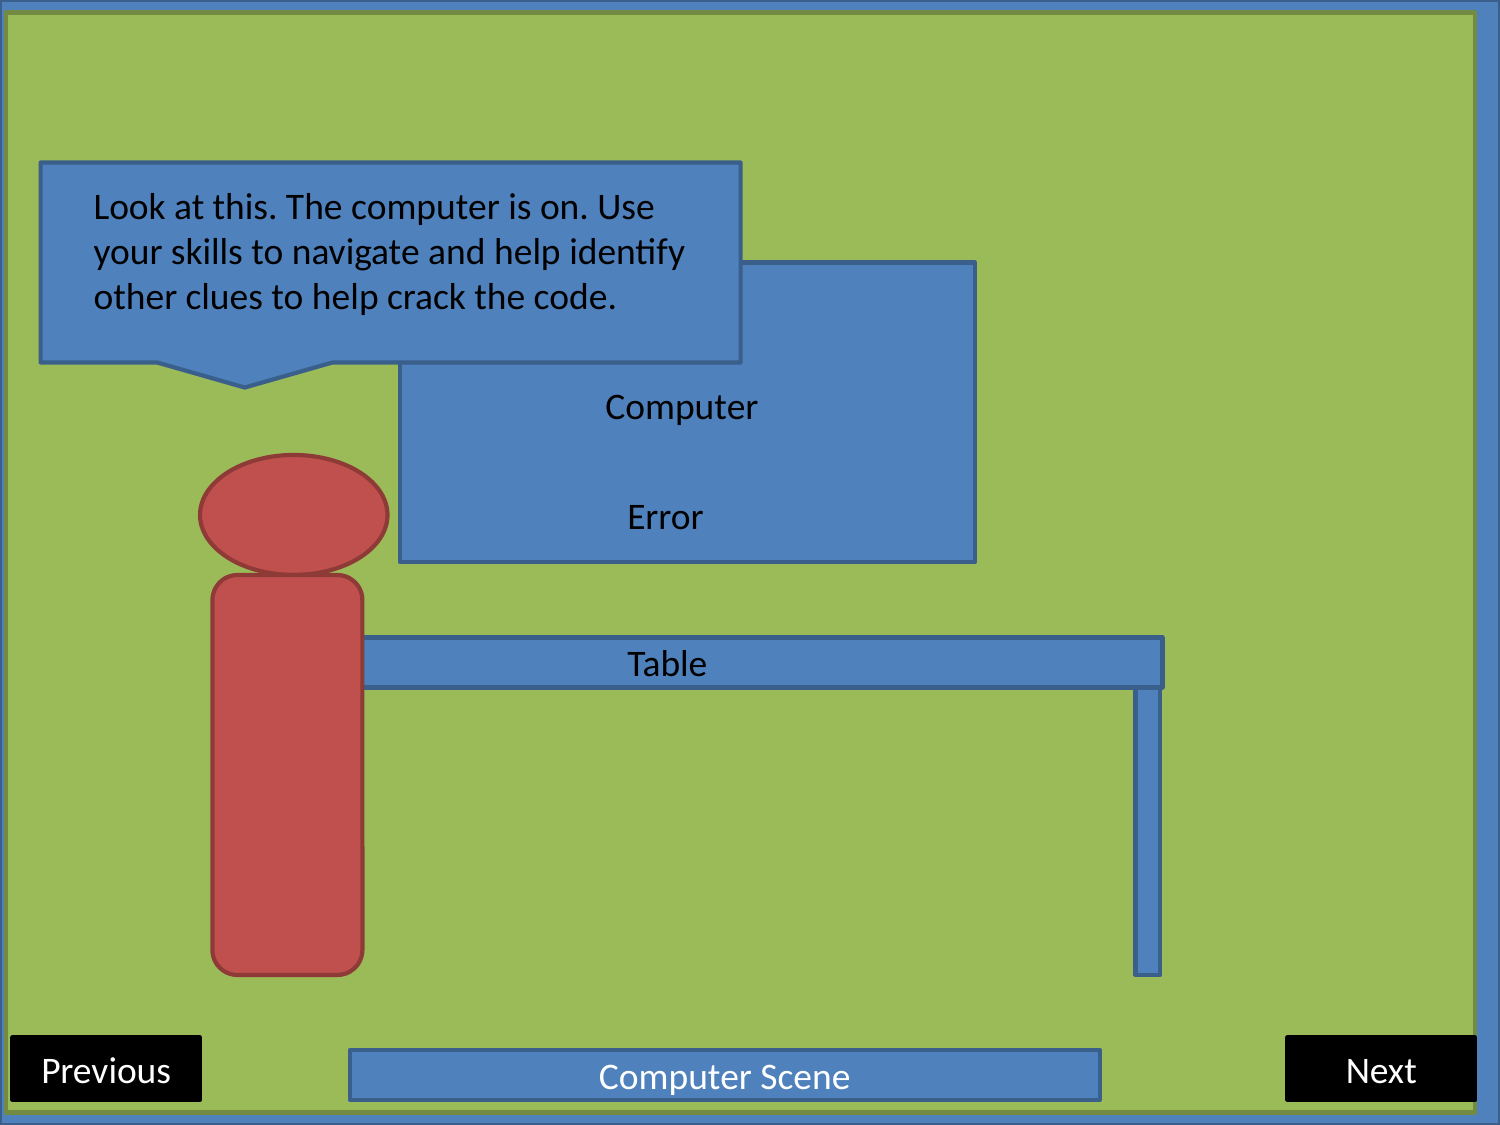

#

Look at this. The computer is on. Use your skills to navigate and help identify other clues to help crack the code.

Computer

Error

Table

Previous
Next
Computer Scene